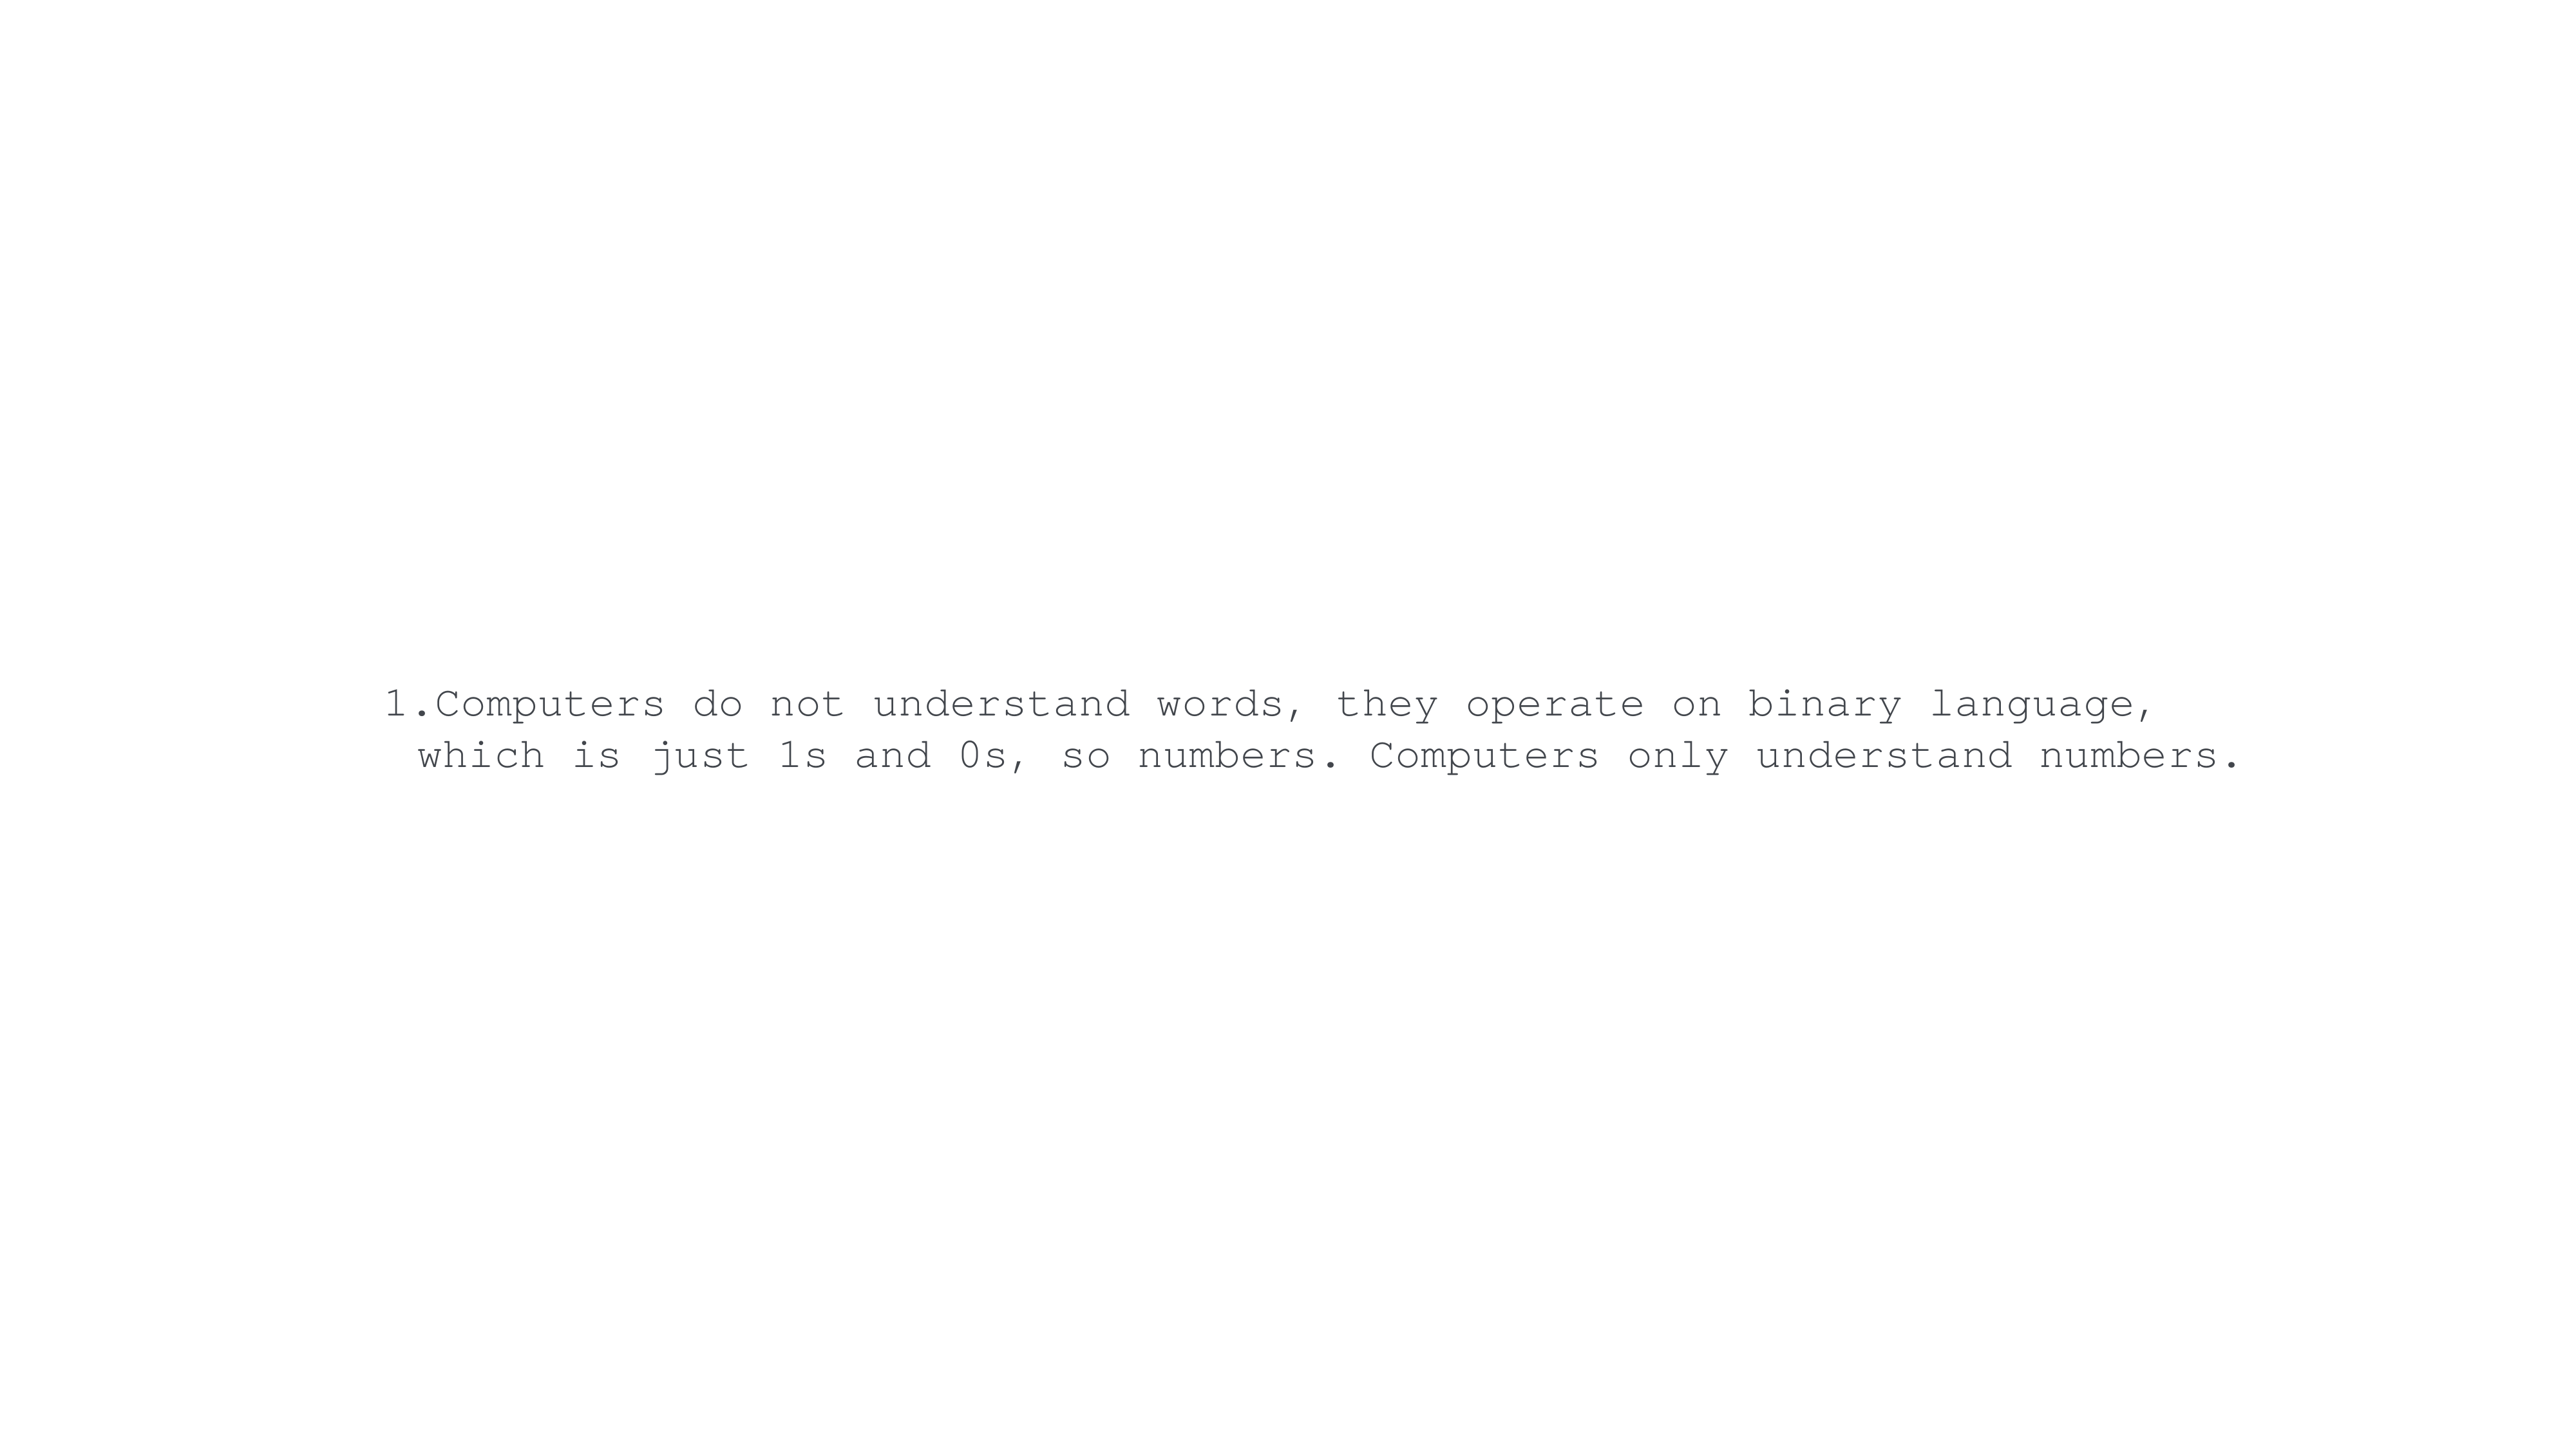

Computers do not understand words, they operate on binary language,
which is just 1s and 0s, so numbers. Computers only understand numbers.